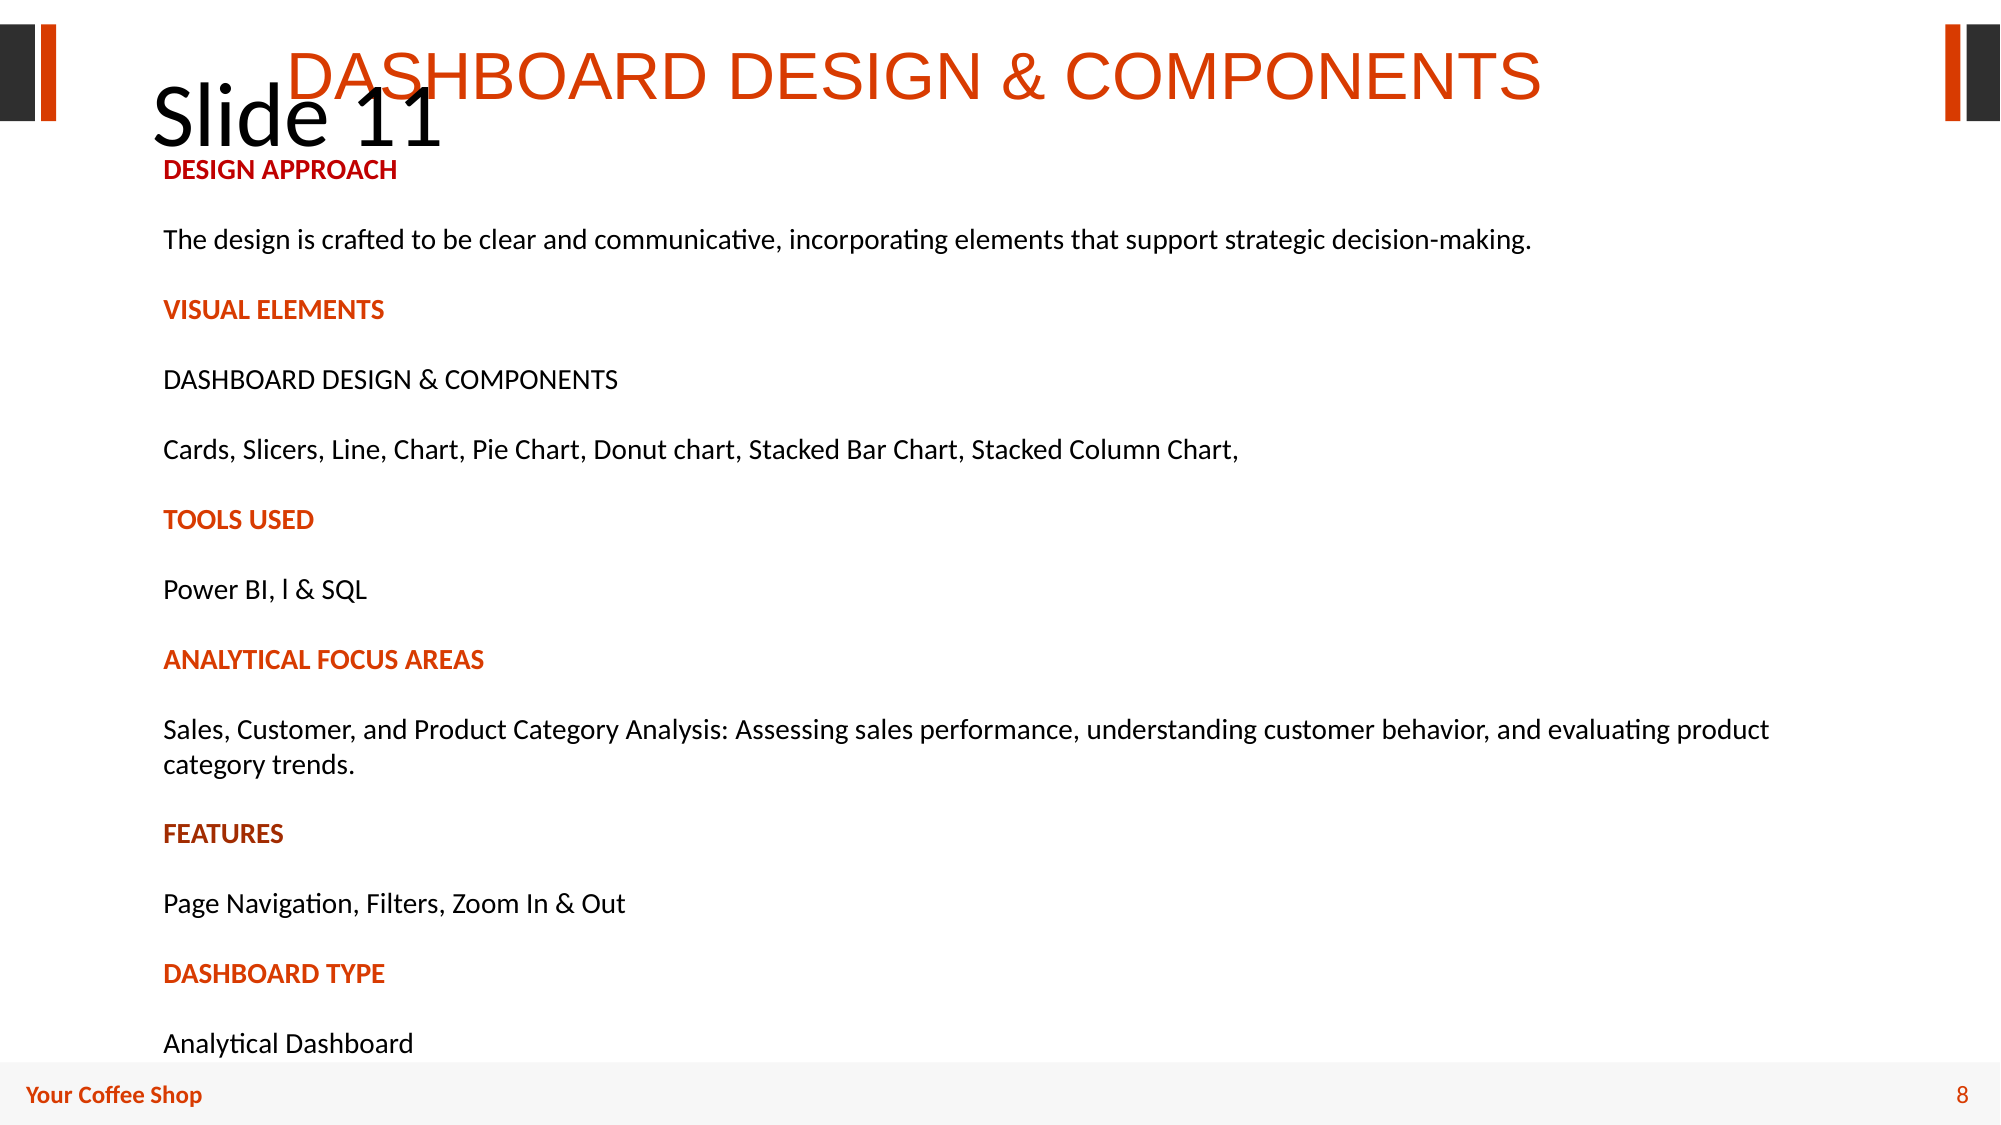

DASHBOARD DESIGN & COMPONENTS
# Slide 11
DESIGN APPROACH
The design is crafted to be clear and communicative, incorporating elements that support strategic decision-making.
VISUAL ELEMENTS
DASHBOARD DESIGN & COMPONENTS
Cards, Slicers, Line, Chart, Pie Chart, Donut chart, Stacked Bar Chart, Stacked Column Chart,
TOOLS USED
Power BI, l & SQL
ANALYTICAL FOCUS AREAS
Sales, Customer, and Product Category Analysis: Assessing sales performance, understanding customer behavior, and evaluating product category trends.
FEATURES
Page Navigation, Filters, Zoom In & Out
DASHBOARD TYPE
Analytical Dashboard